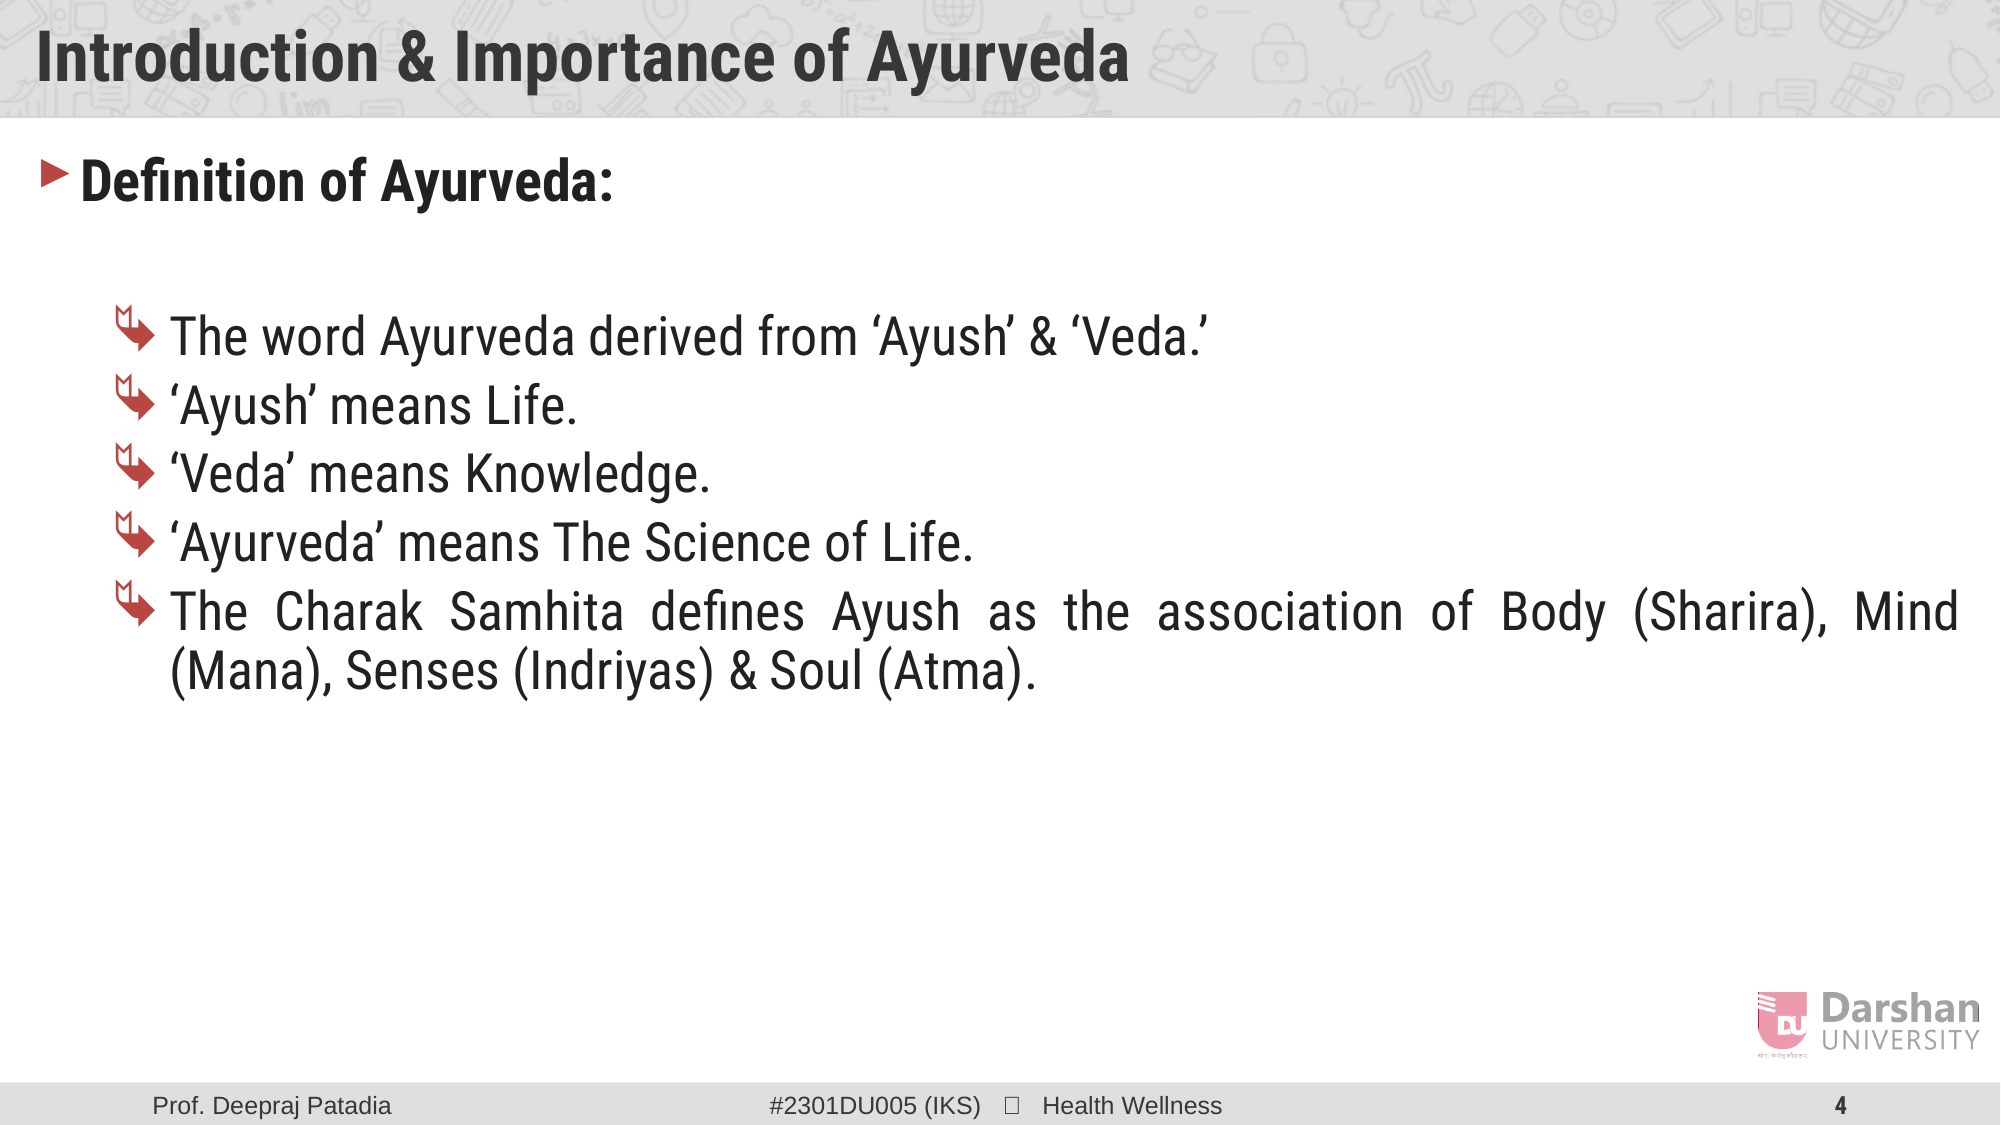

# Introduction & Importance of Ayurveda
Definition of Ayurveda:

The word Ayurveda derived from ‘Ayush’ & ‘Veda.’
‘Ayush’ means Life.
‘Veda’ means Knowledge.
‘Ayurveda’ means The Science of Life.
The Charak Samhita defines Ayush as the association of Body (Sharira), Mind (Mana), Senses (Indriyas) & Soul (Atma).